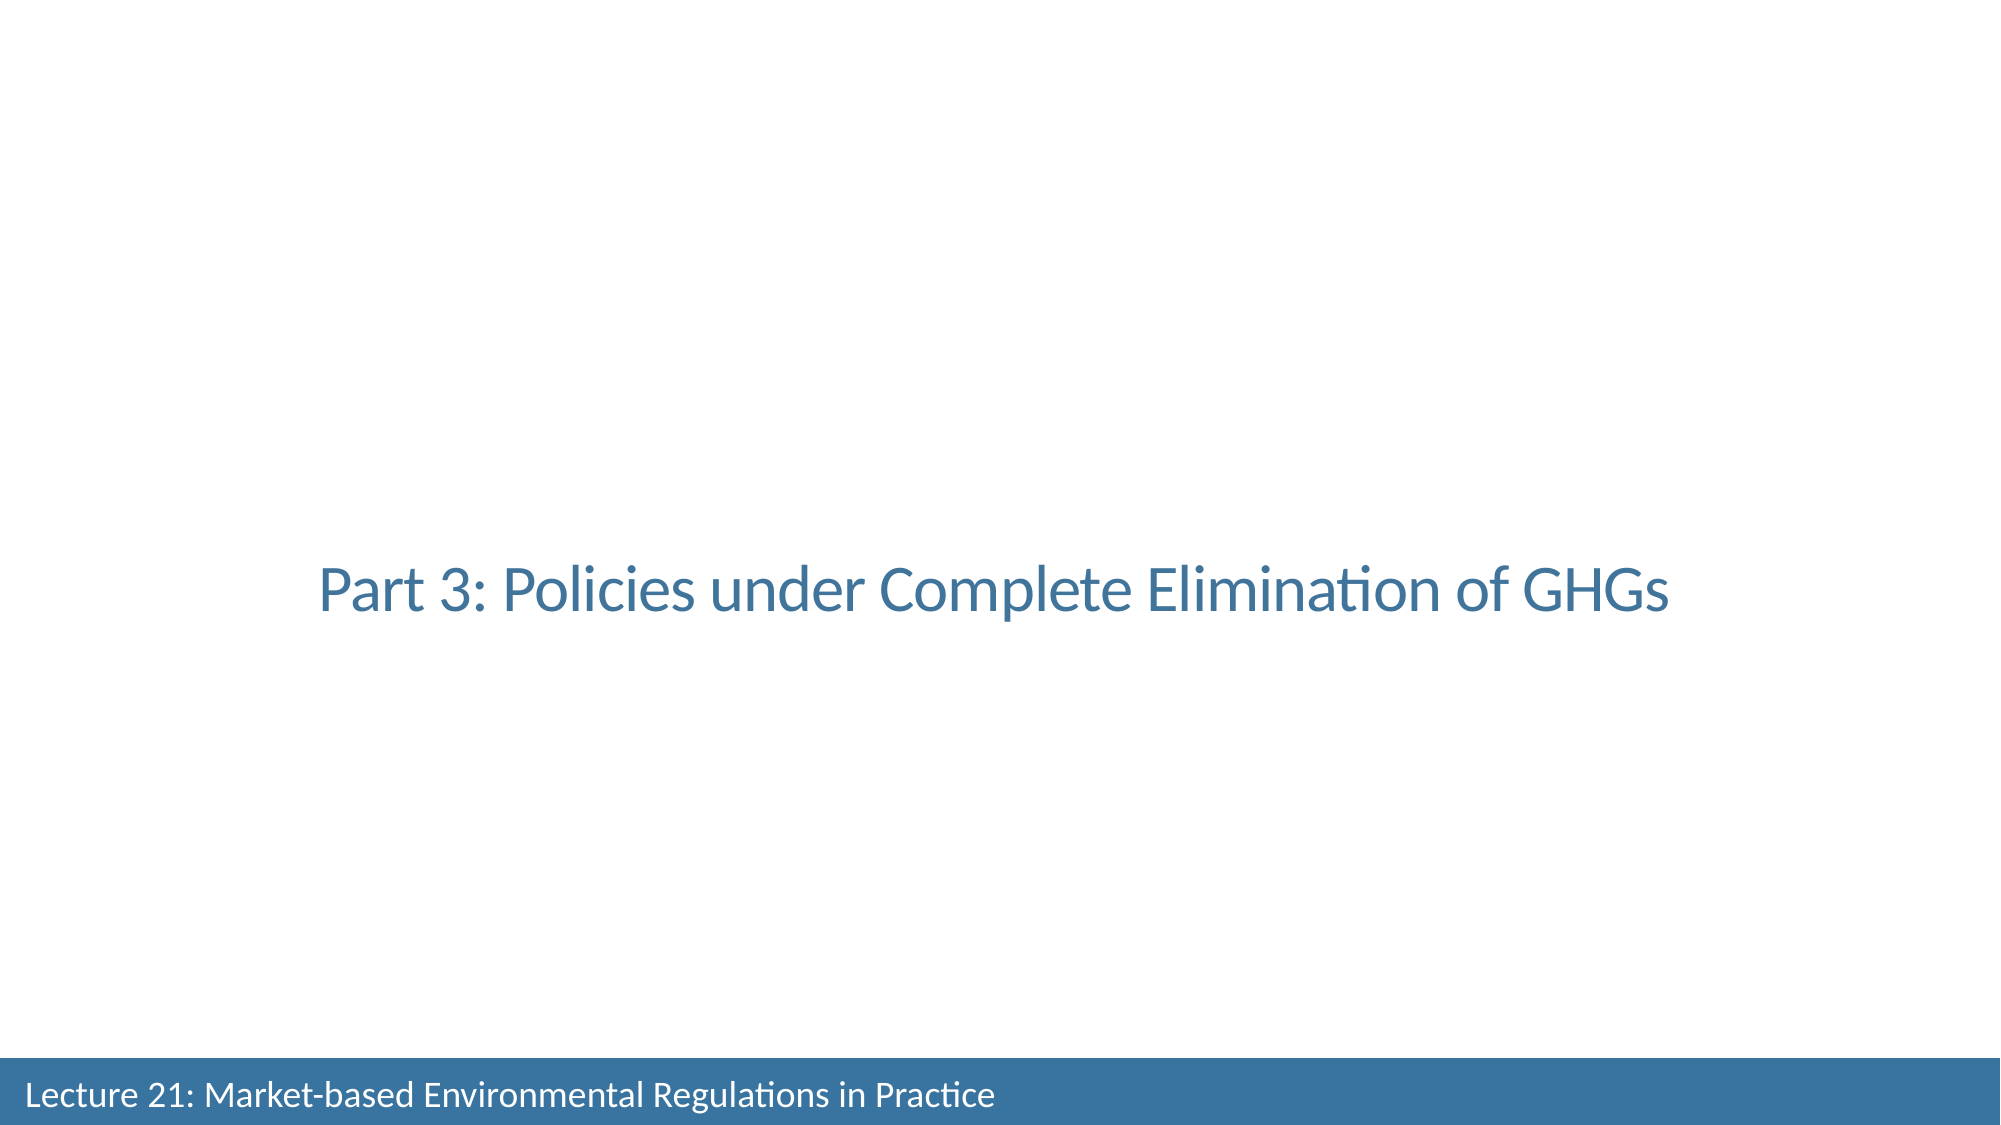

# Part 3: Policies under Complete Elimination of GHGs